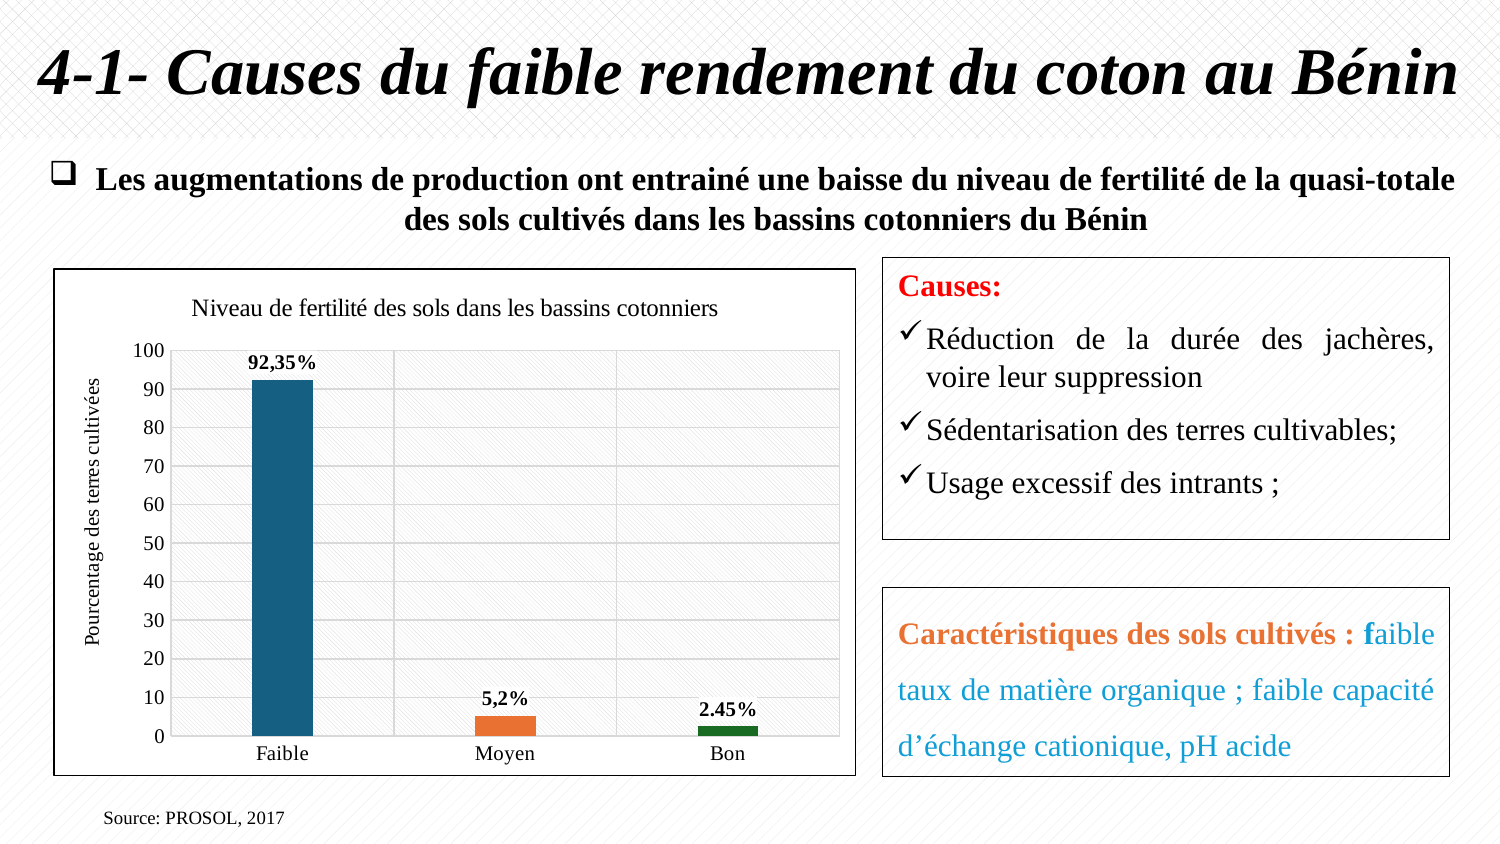

4-1- Causes du faible rendement du coton au Bénin
Les augmentations de production ont entrainé une baisse du niveau de fertilité de la quasi-totale des sols cultivés dans les bassins cotonniers du Bénin
Causes:
Réduction de la durée des jachères, voire leur suppression
Sédentarisation des terres cultivables;
Usage excessif des intrants ;

### Chart: Niveau de fertilité des sols dans les bassins cotonniers

| Category |  |
|---|---|
| Faible | 92.35 |
| Moyen | 5.2 |
| Bon | 2.45 |
Caractéristiques des sols cultivés : faible taux de matière organique ; faible capacité d’échange cationique, pH acide
Source: PROSOL, 2017